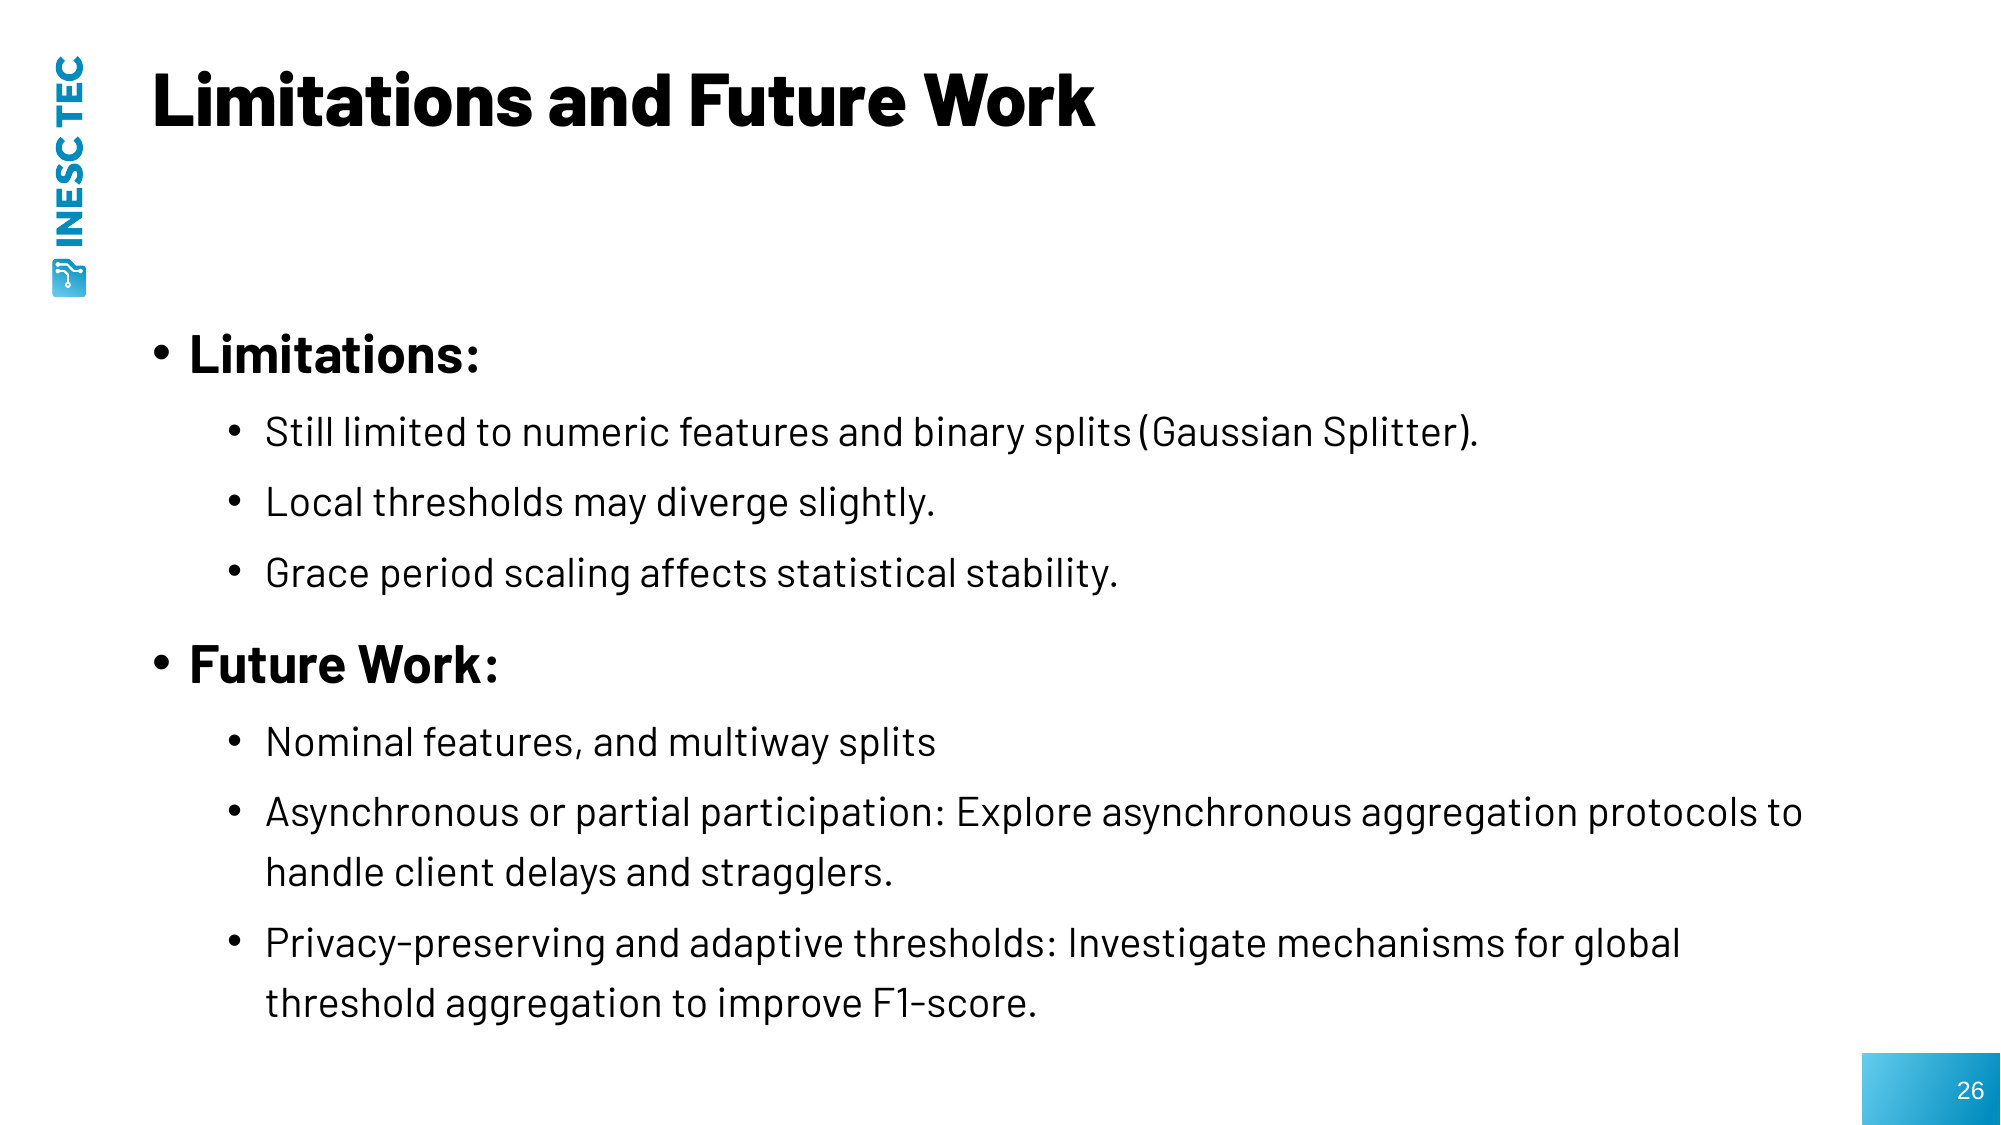

# Limitations and Future Work
Limitations:
Still limited to numeric features and binary splits (Gaussian Splitter).
Local thresholds may diverge slightly.
Grace period scaling affects statistical stability.
Future Work:
Nominal features, and multiway splits
Asynchronous or partial participation: Explore asynchronous aggregation protocols to handle client delays and stragglers.
Privacy-preserving and adaptive thresholds: Investigate mechanisms for global threshold aggregation to improve F1-score.
26